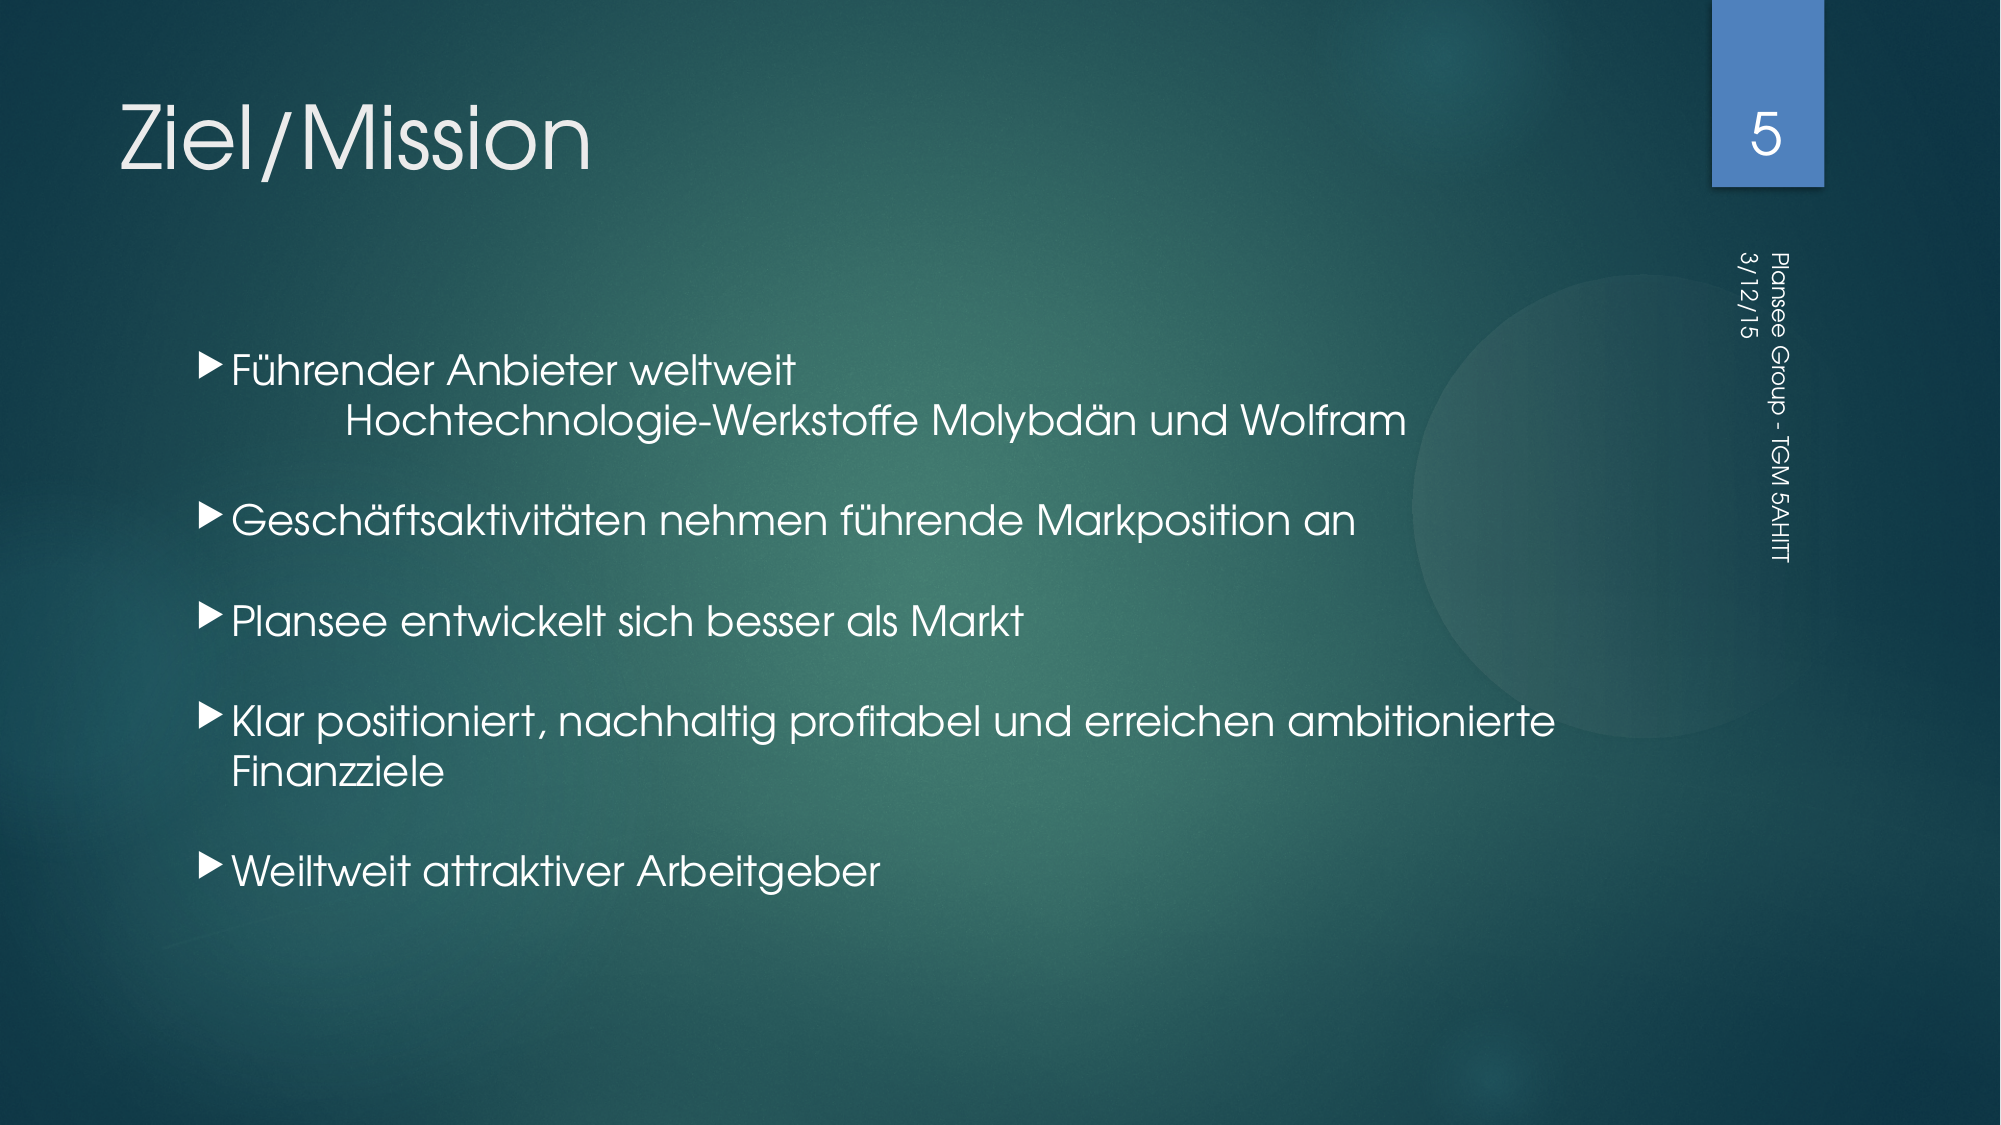

5
Ziel/Mission

3/12/15
Führender Anbieter weltweit
	Hochtechnologie-Werkstoffe Molybdän und Wolfram

Geschäftsaktivitäten nehmen führende Markposition an

Plansee entwickelt sich besser als Markt

Klar positioniert, nachhaltig profitabel und erreichen ambitionierte Finanzziele

Weiltweit attraktiver Arbeitgeber
Plansee Group - TGM 5AHITT